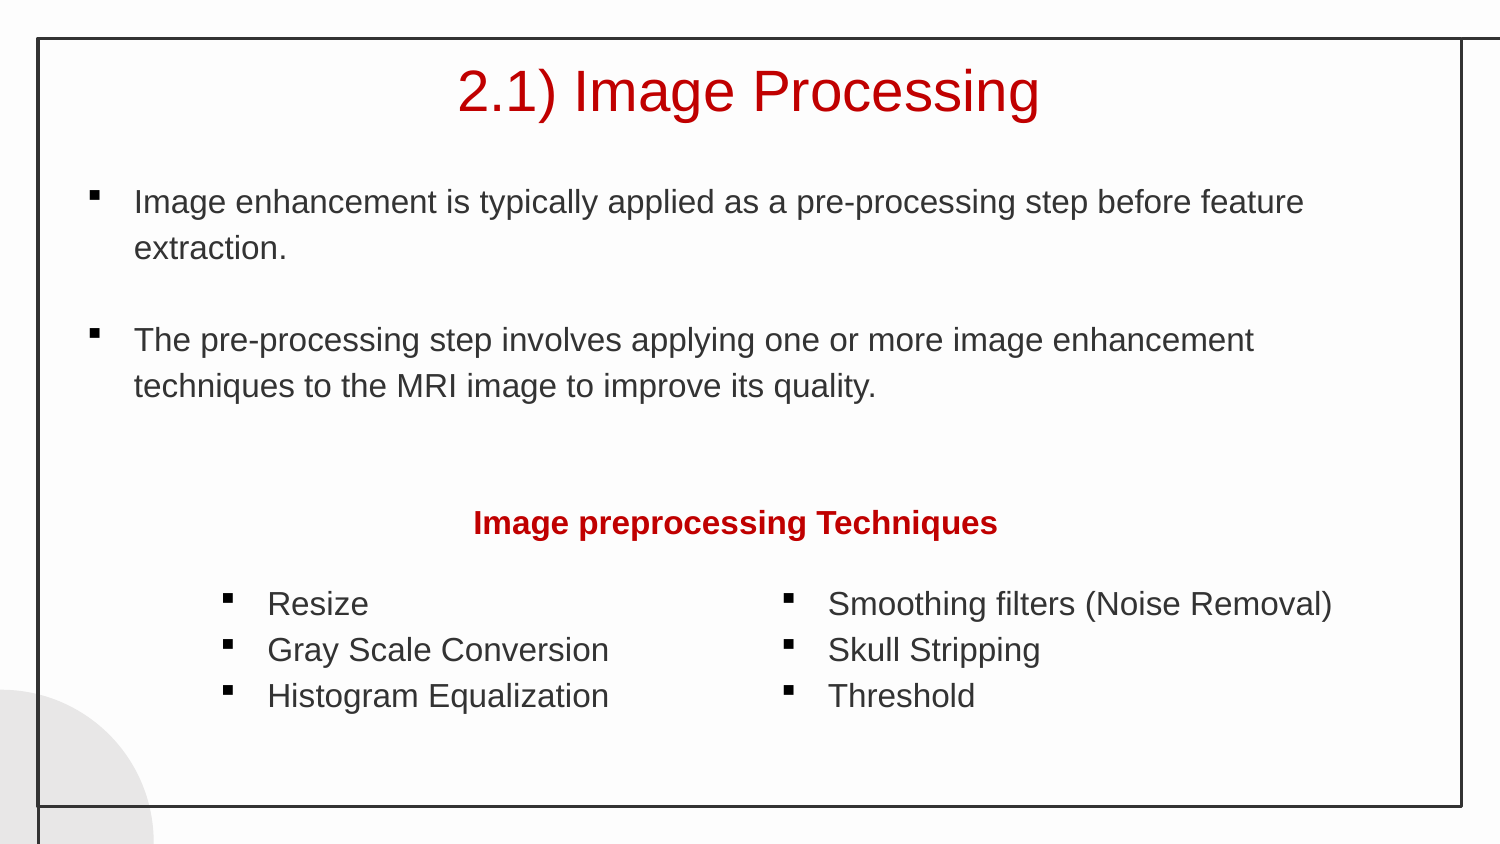

# 2.1) Image Processing
Image enhancement is typically applied as a pre-processing step before feature extraction.

The pre-processing step involves applying one or more image enhancement techniques to the MRI image to improve its quality.

Image preprocessing Techniques
Resize
Gray Scale Conversion
Histogram Equalization
Smoothing filters (Noise Removal)
Skull Stripping
Threshold